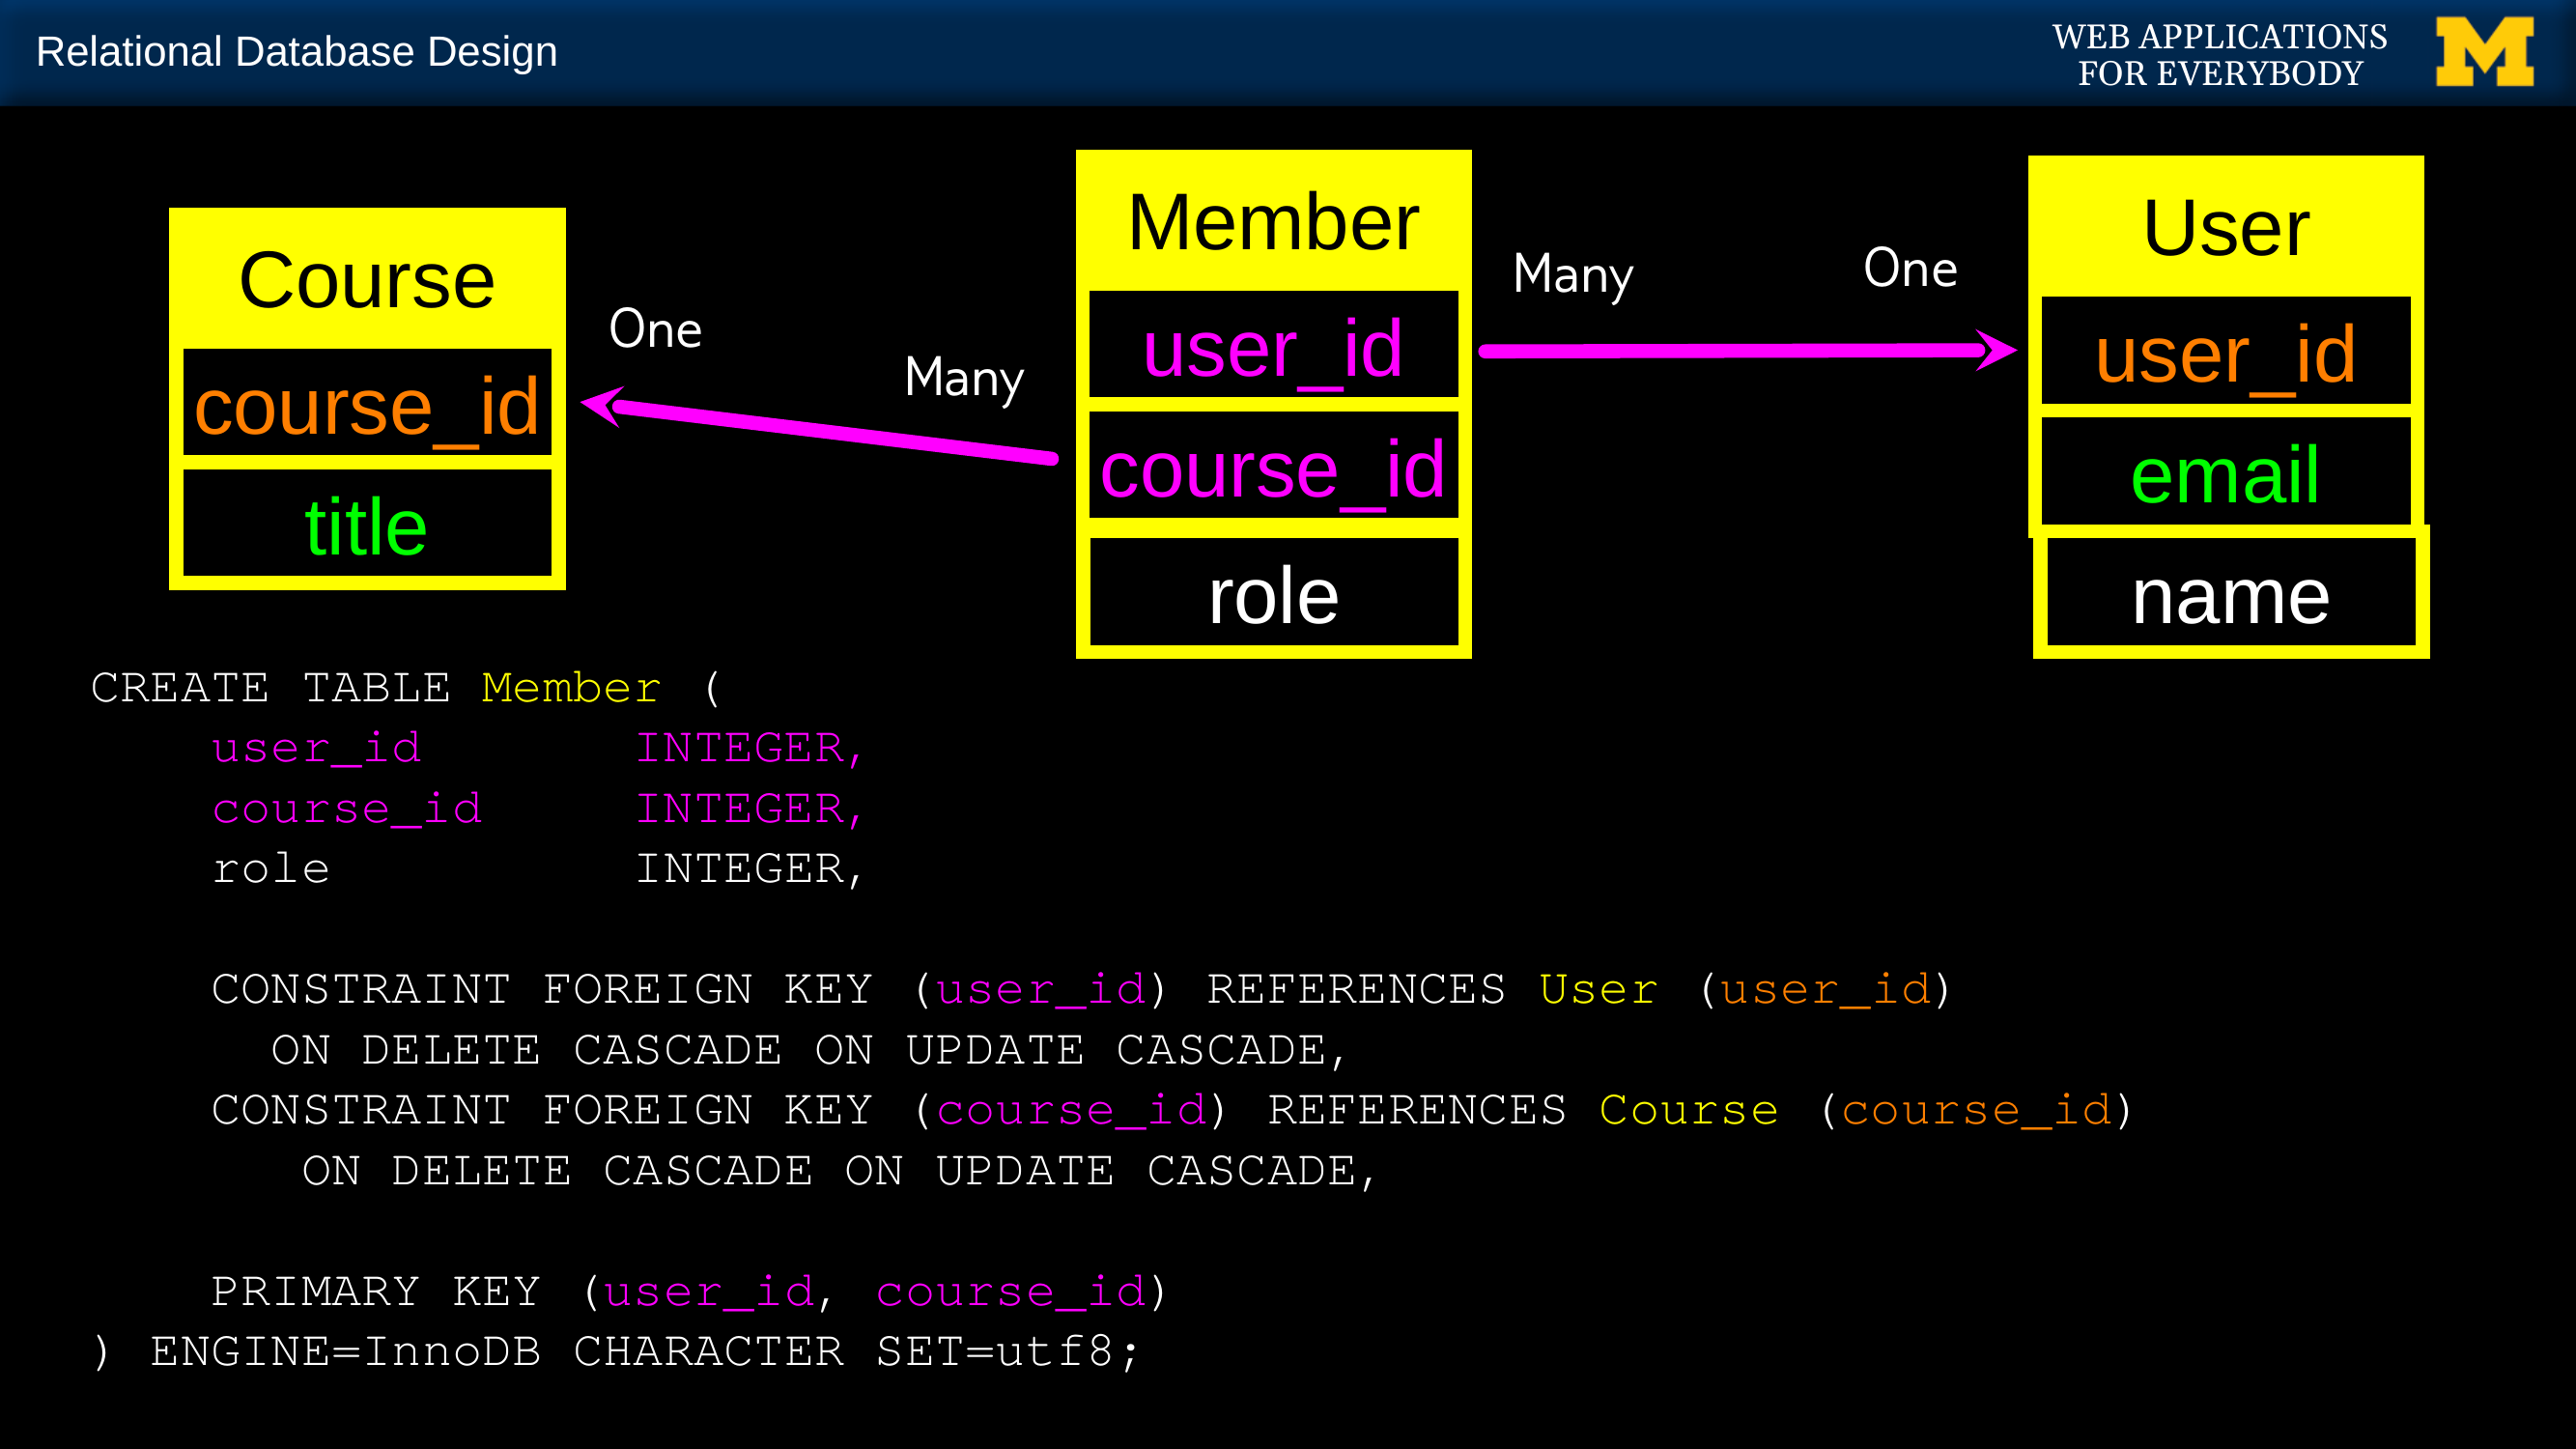

Member
User
Course
One
Many
One
user_id
user_id
Many
course_id
course_id
email
title
role
name
CREATE TABLE Member (
    user_id       INTEGER,
    course_id     INTEGER,
    role          INTEGER,

    CONSTRAINT FOREIGN KEY (user_id) REFERENCES User (user_id)
      ON DELETE CASCADE ON UPDATE CASCADE,
    CONSTRAINT FOREIGN KEY (course_id) REFERENCES Course (course_id)
       ON DELETE CASCADE ON UPDATE CASCADE,

    PRIMARY KEY (user_id, course_id)
) ENGINE=InnoDB CHARACTER SET=utf8;